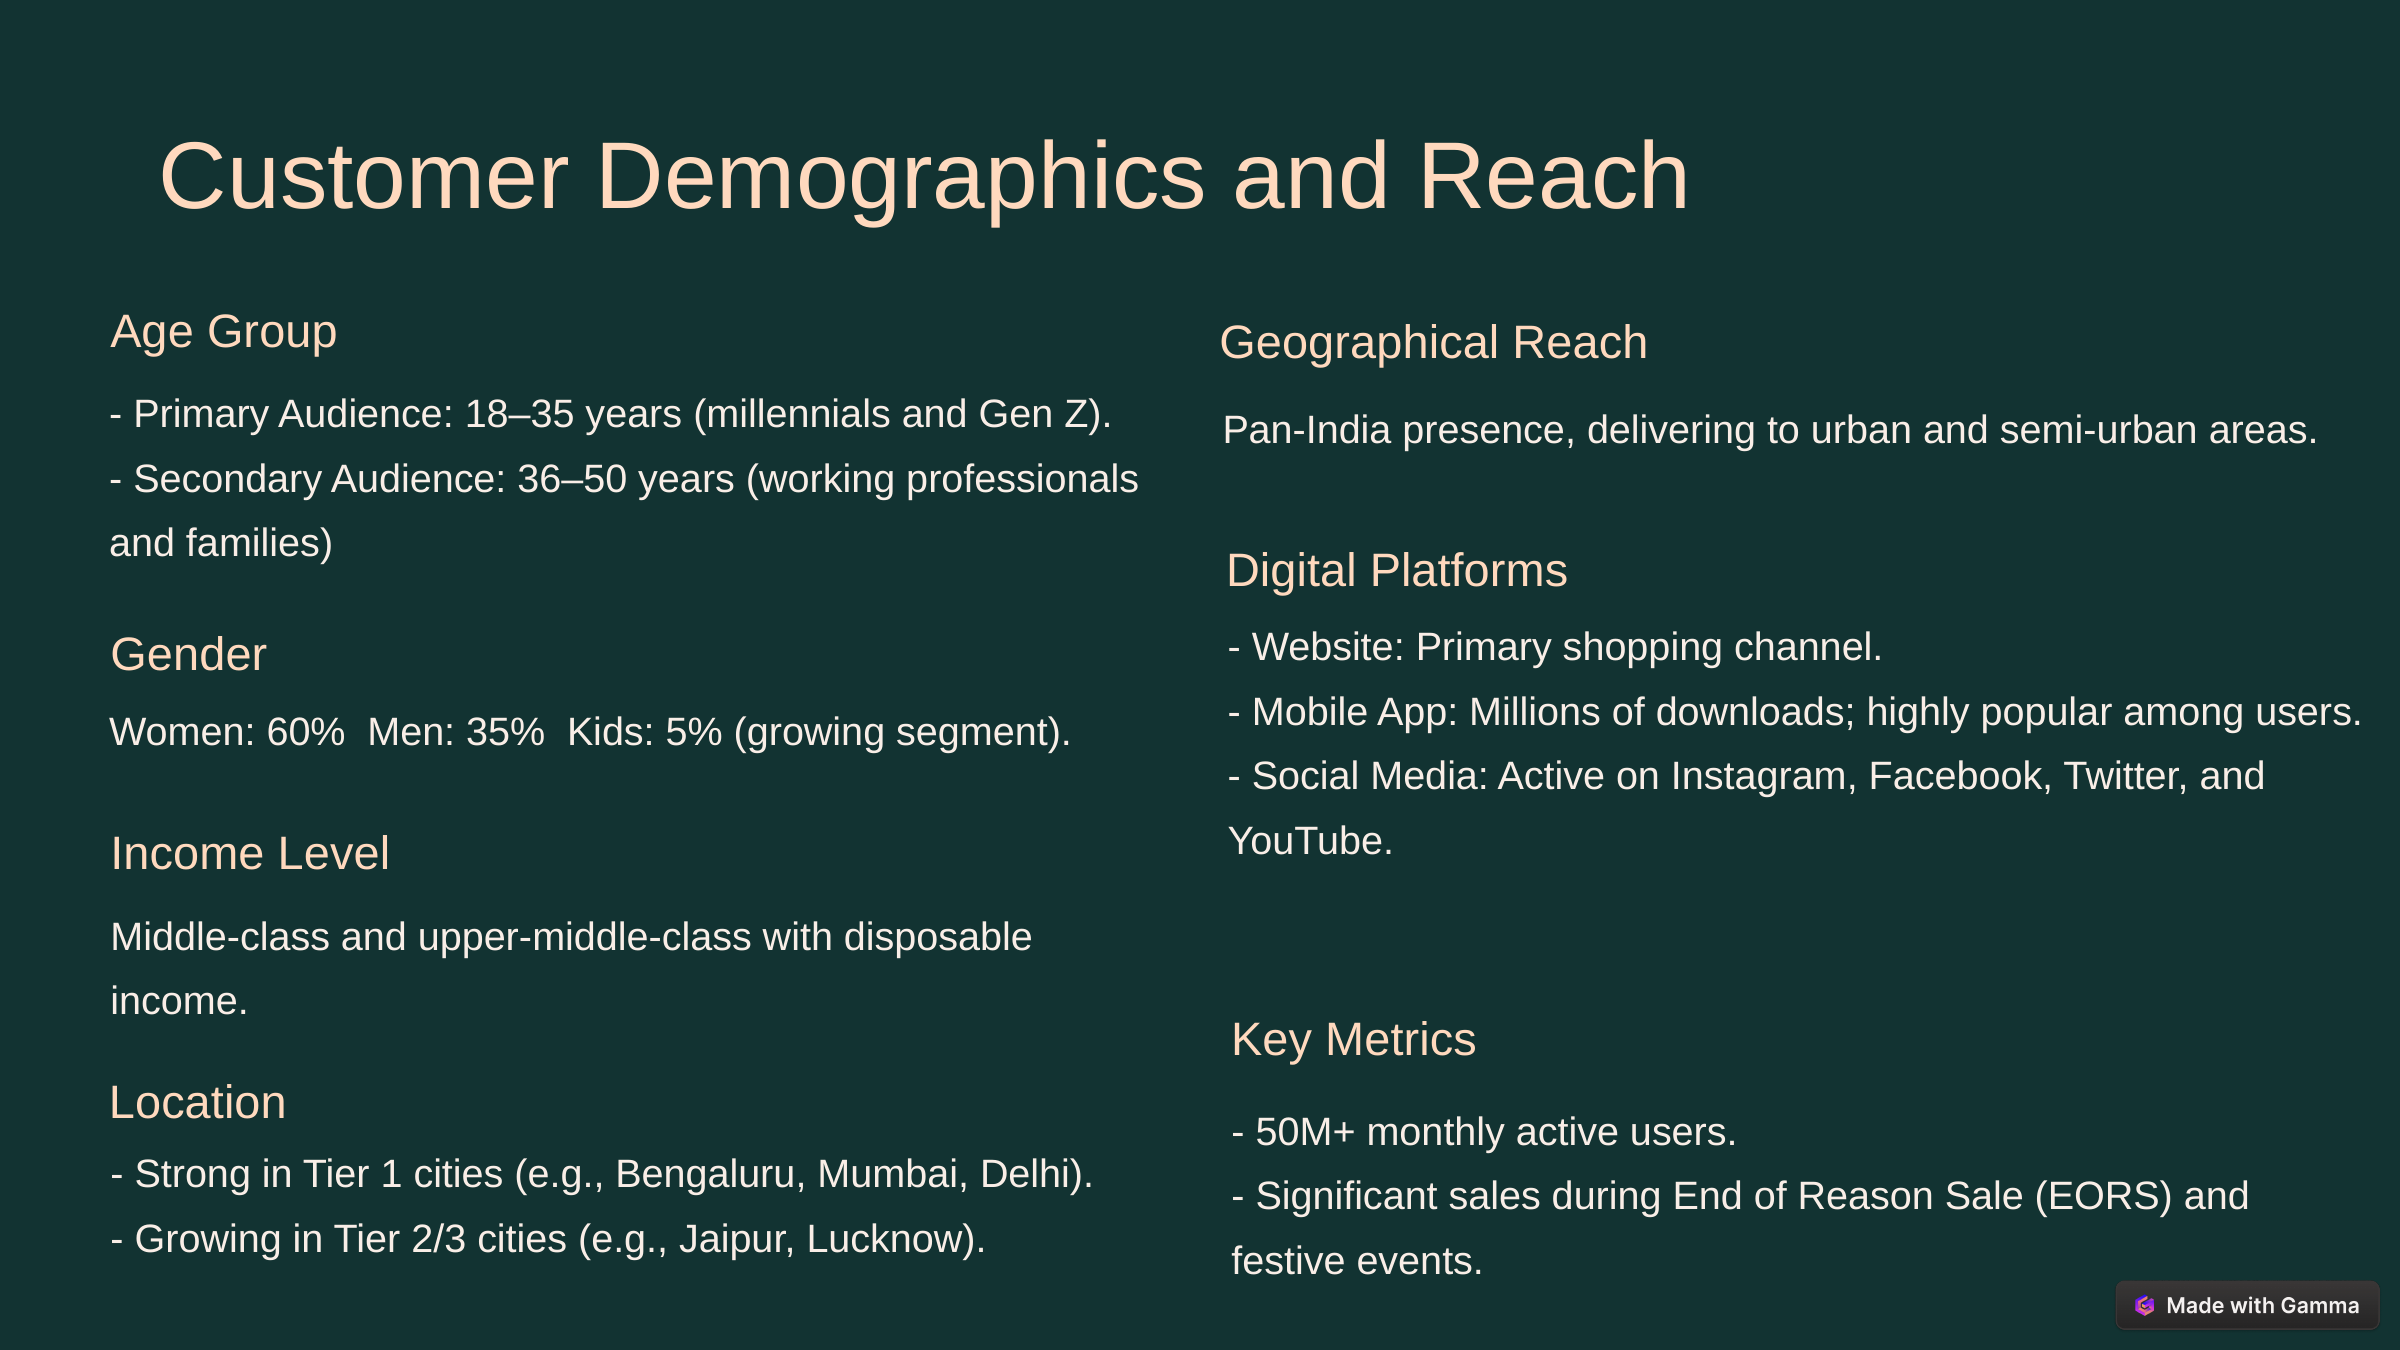

Customer Demographics and Reach
Age Group
Geographical Reach
- Primary Audience: 18–35 years (millennials and Gen Z).
- Secondary Audience: 36–50 years (working professionals and families)
Pan-India presence, delivering to urban and semi-urban areas.
Digital Platforms
- Website: Primary shopping channel.
- Mobile App: Millions of downloads; highly popular among users.
- Social Media: Active on Instagram, Facebook, Twitter, and YouTube.
Gender
Women: 60%  Men: 35%  Kids: 5% (growing segment).
Income Level
Middle-class and upper-middle-class with disposable income.
Key Metrics
Location
- 50M+ monthly active users.
- Significant sales during End of Reason Sale (EORS) and festive events.
- Strong in Tier 1 cities (e.g., Bengaluru, Mumbai, Delhi).
- Growing in Tier 2/3 cities (e.g., Jaipur, Lucknow).